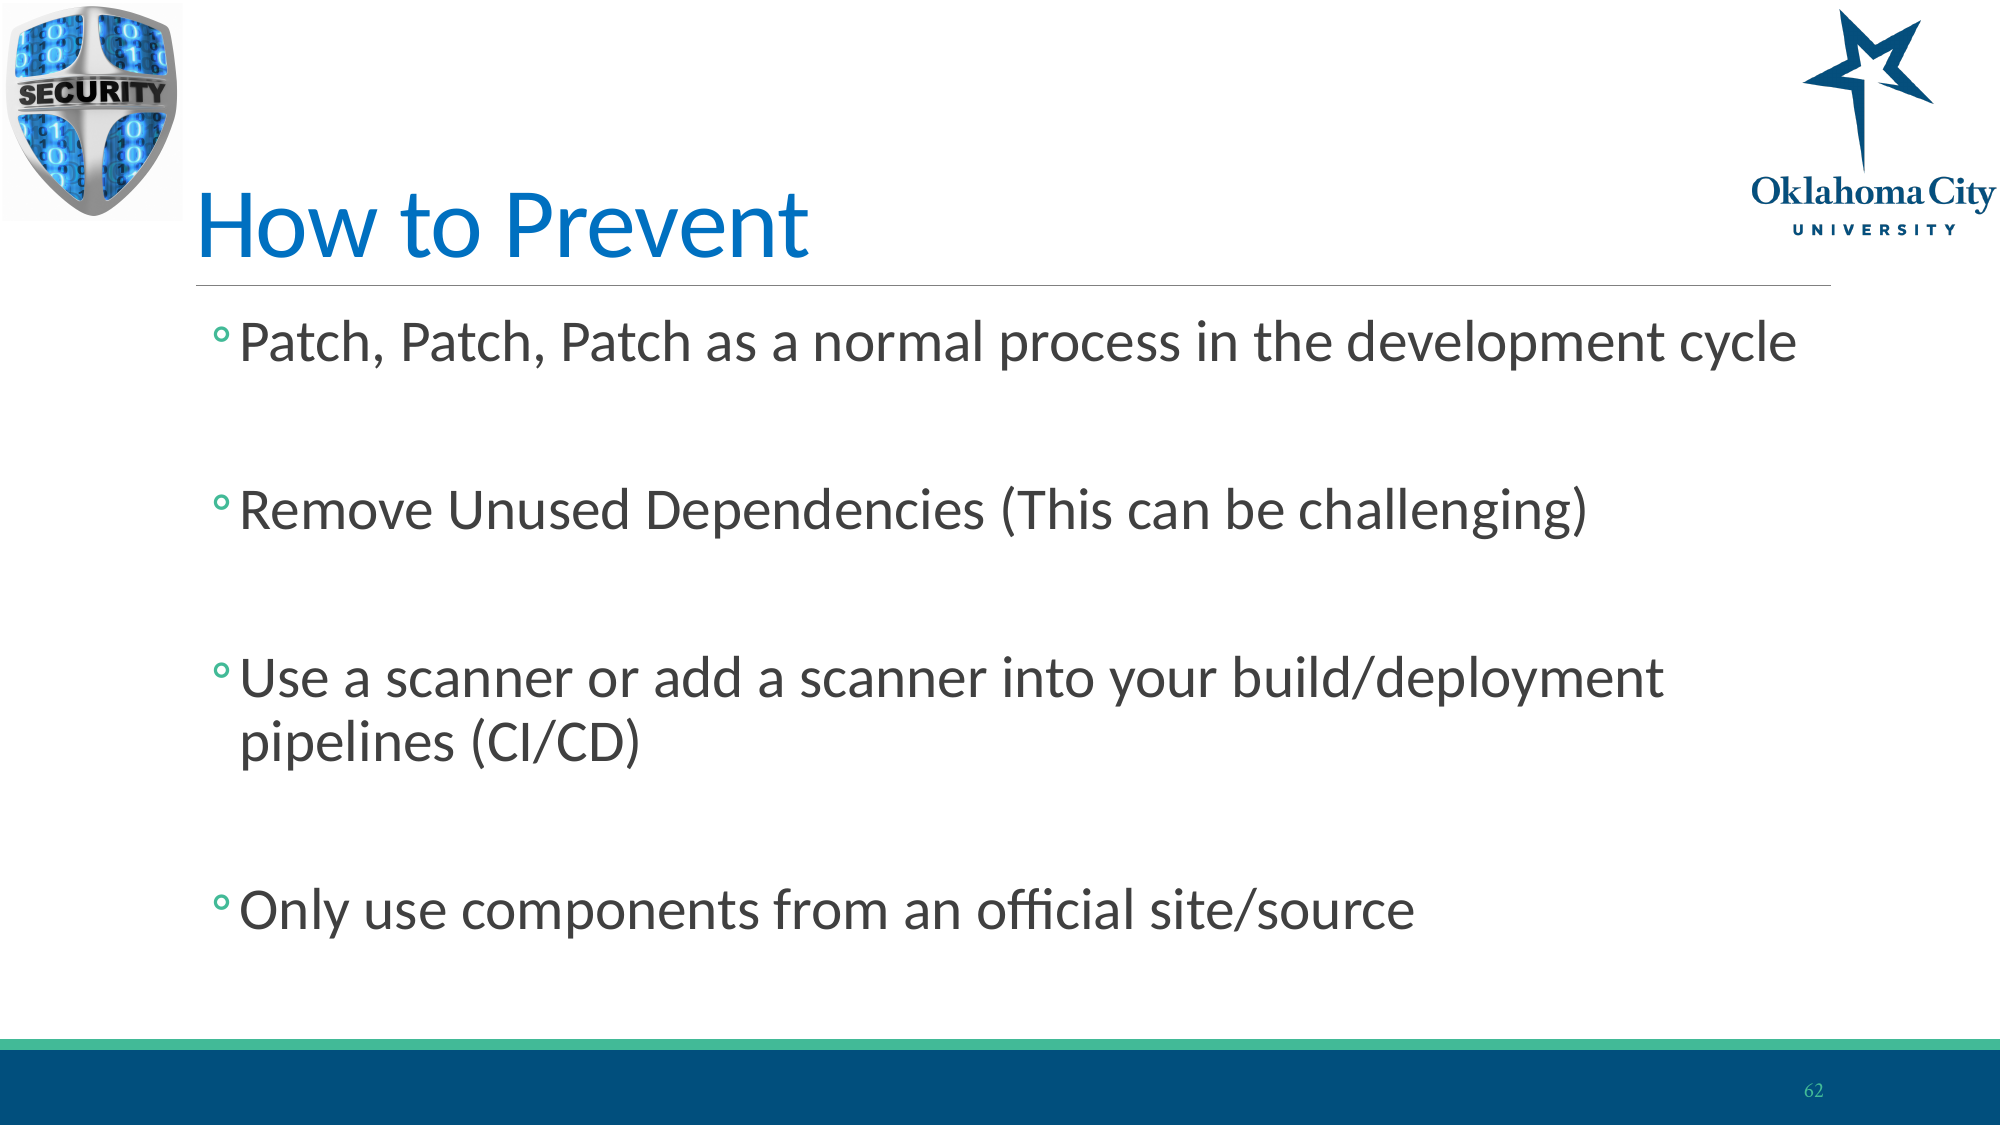

# How to Prevent
Patch, Patch, Patch as a normal process in the development cycle

Remove Unused Dependencies (This can be challenging)

Use a scanner or add a scanner into your build/deployment pipelines (CI/CD)

Only use components from an official site/source

62